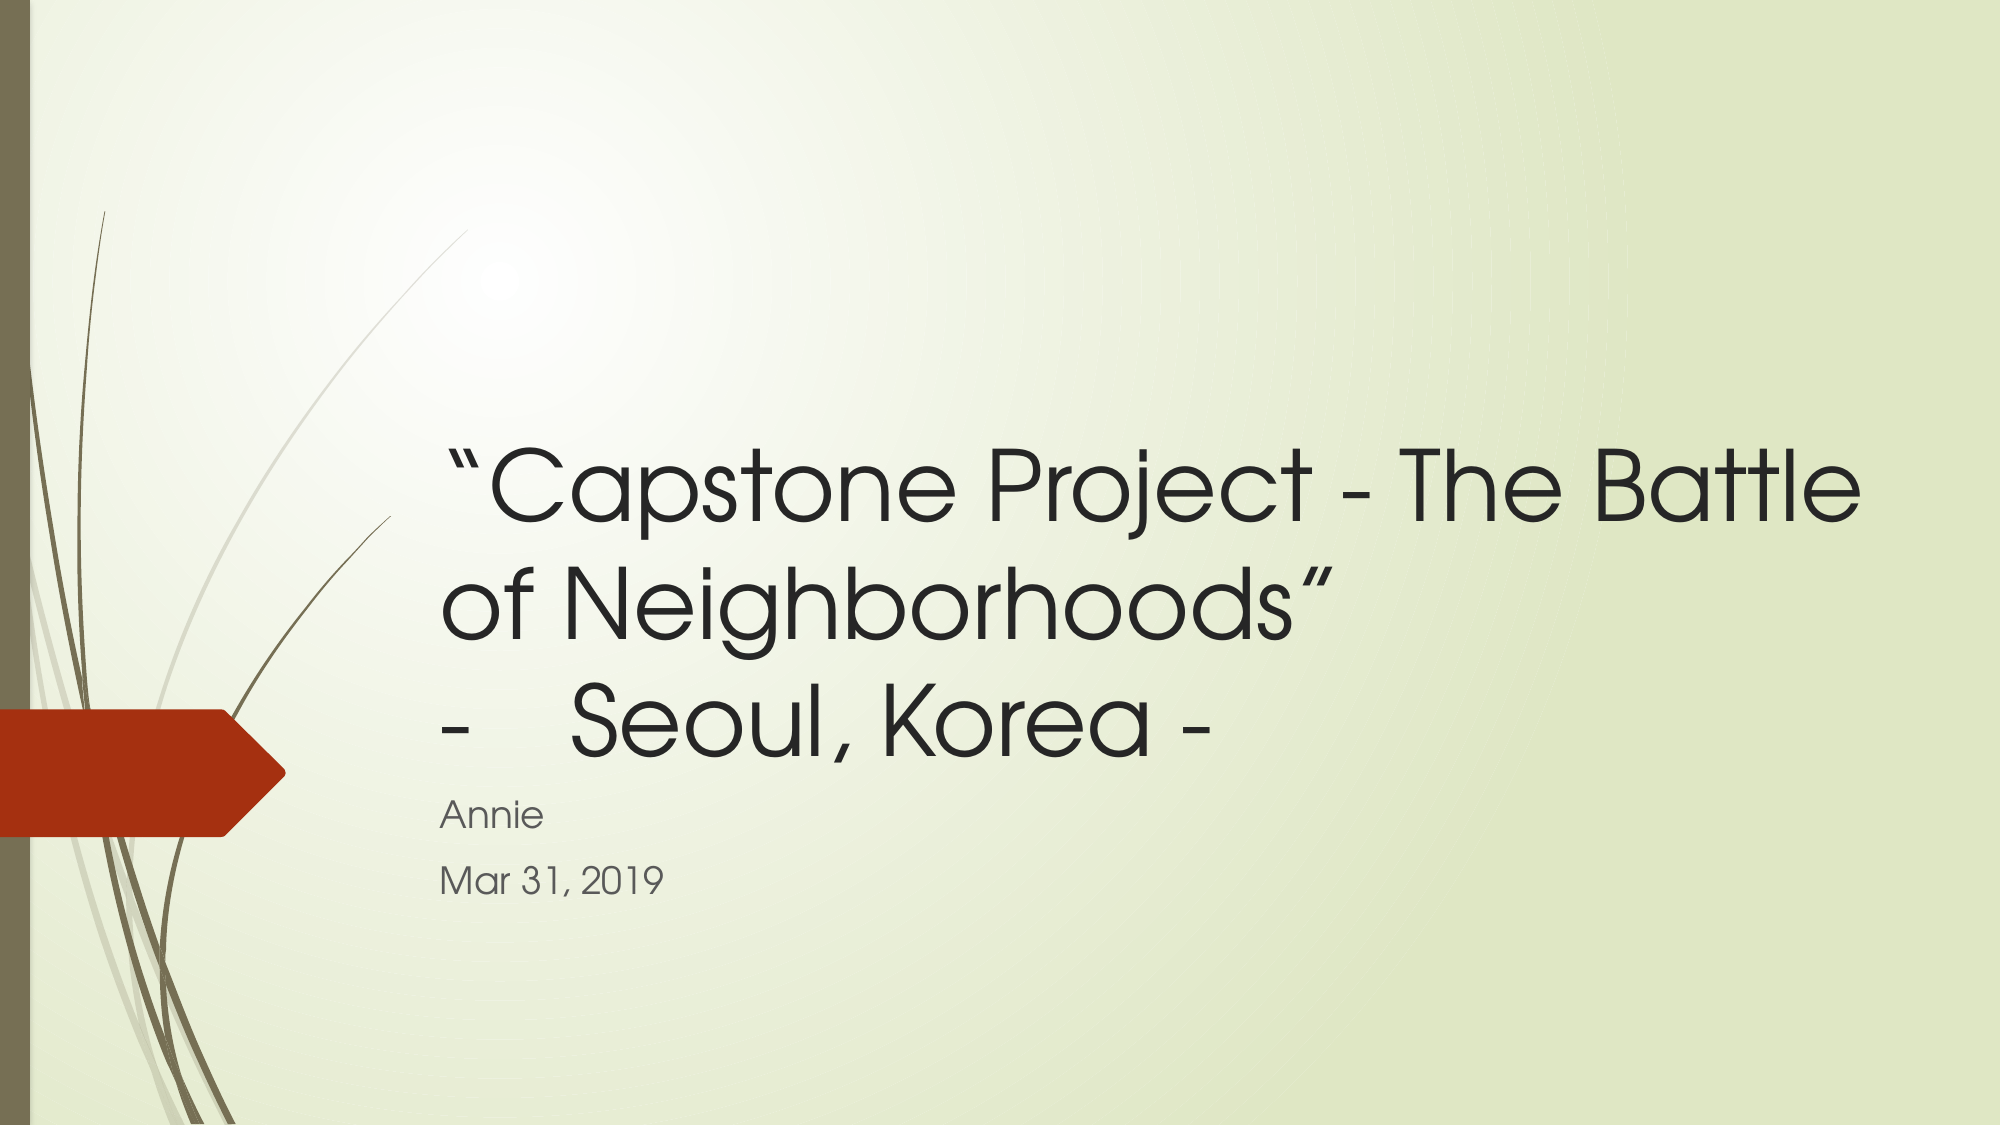

# “Capstone Project - The Battle of Neighborhoods” -	Seoul, Korea -
Annie
Mar 31, 2019